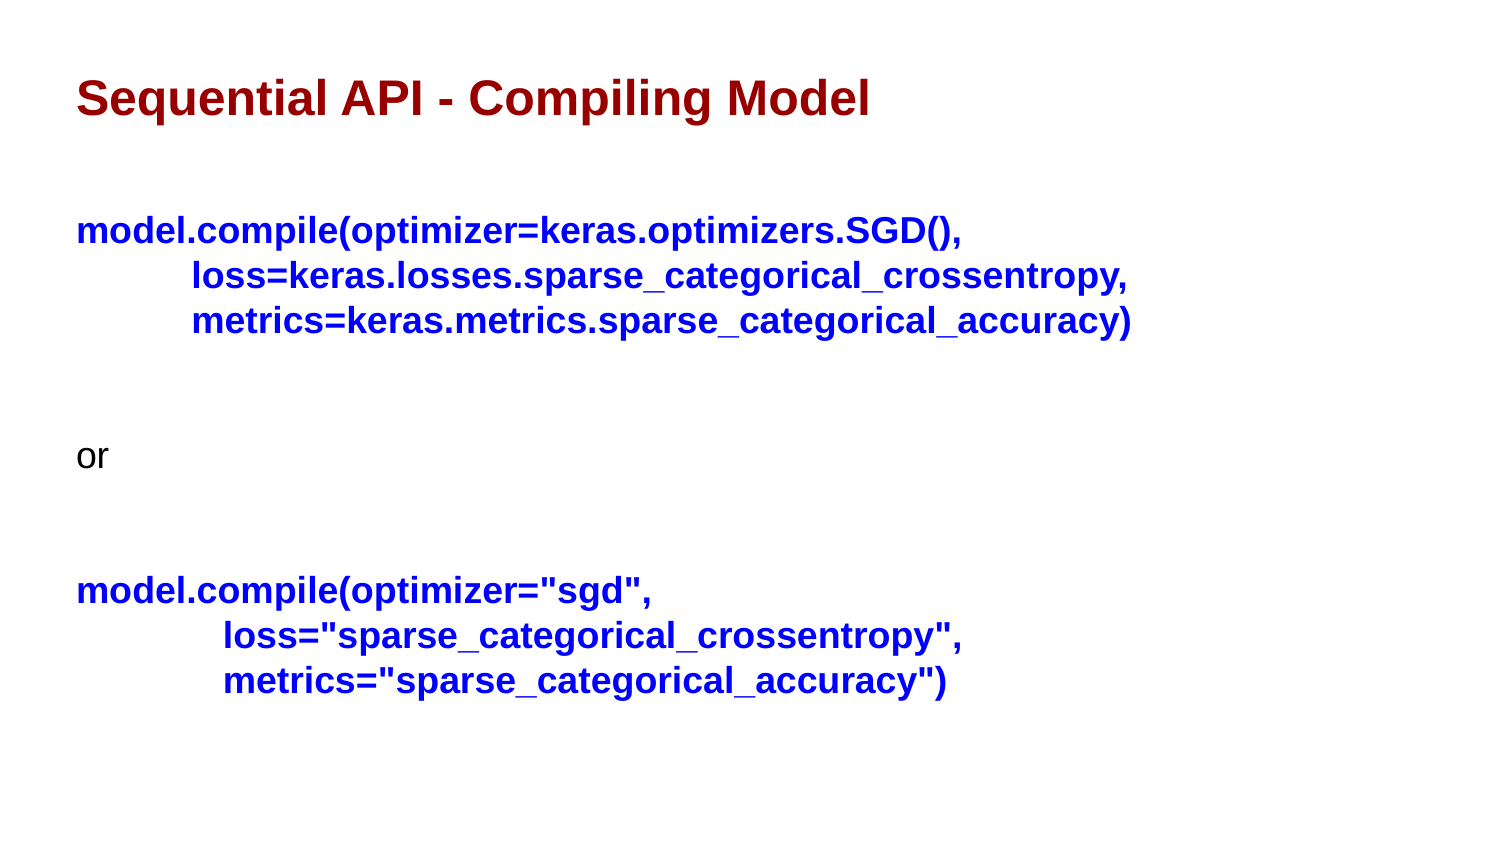

Sequential API - Compiling Model

model.compile(optimizer=keras.optimizers.SGD(),
           loss=keras.losses.sparse_categorical_crossentropy,
           metrics=keras.metrics.sparse_categorical_accuracy)

or

model.compile(optimizer="sgd",
              loss="sparse_categorical_crossentropy",
              metrics="sparse_categorical_accuracy")